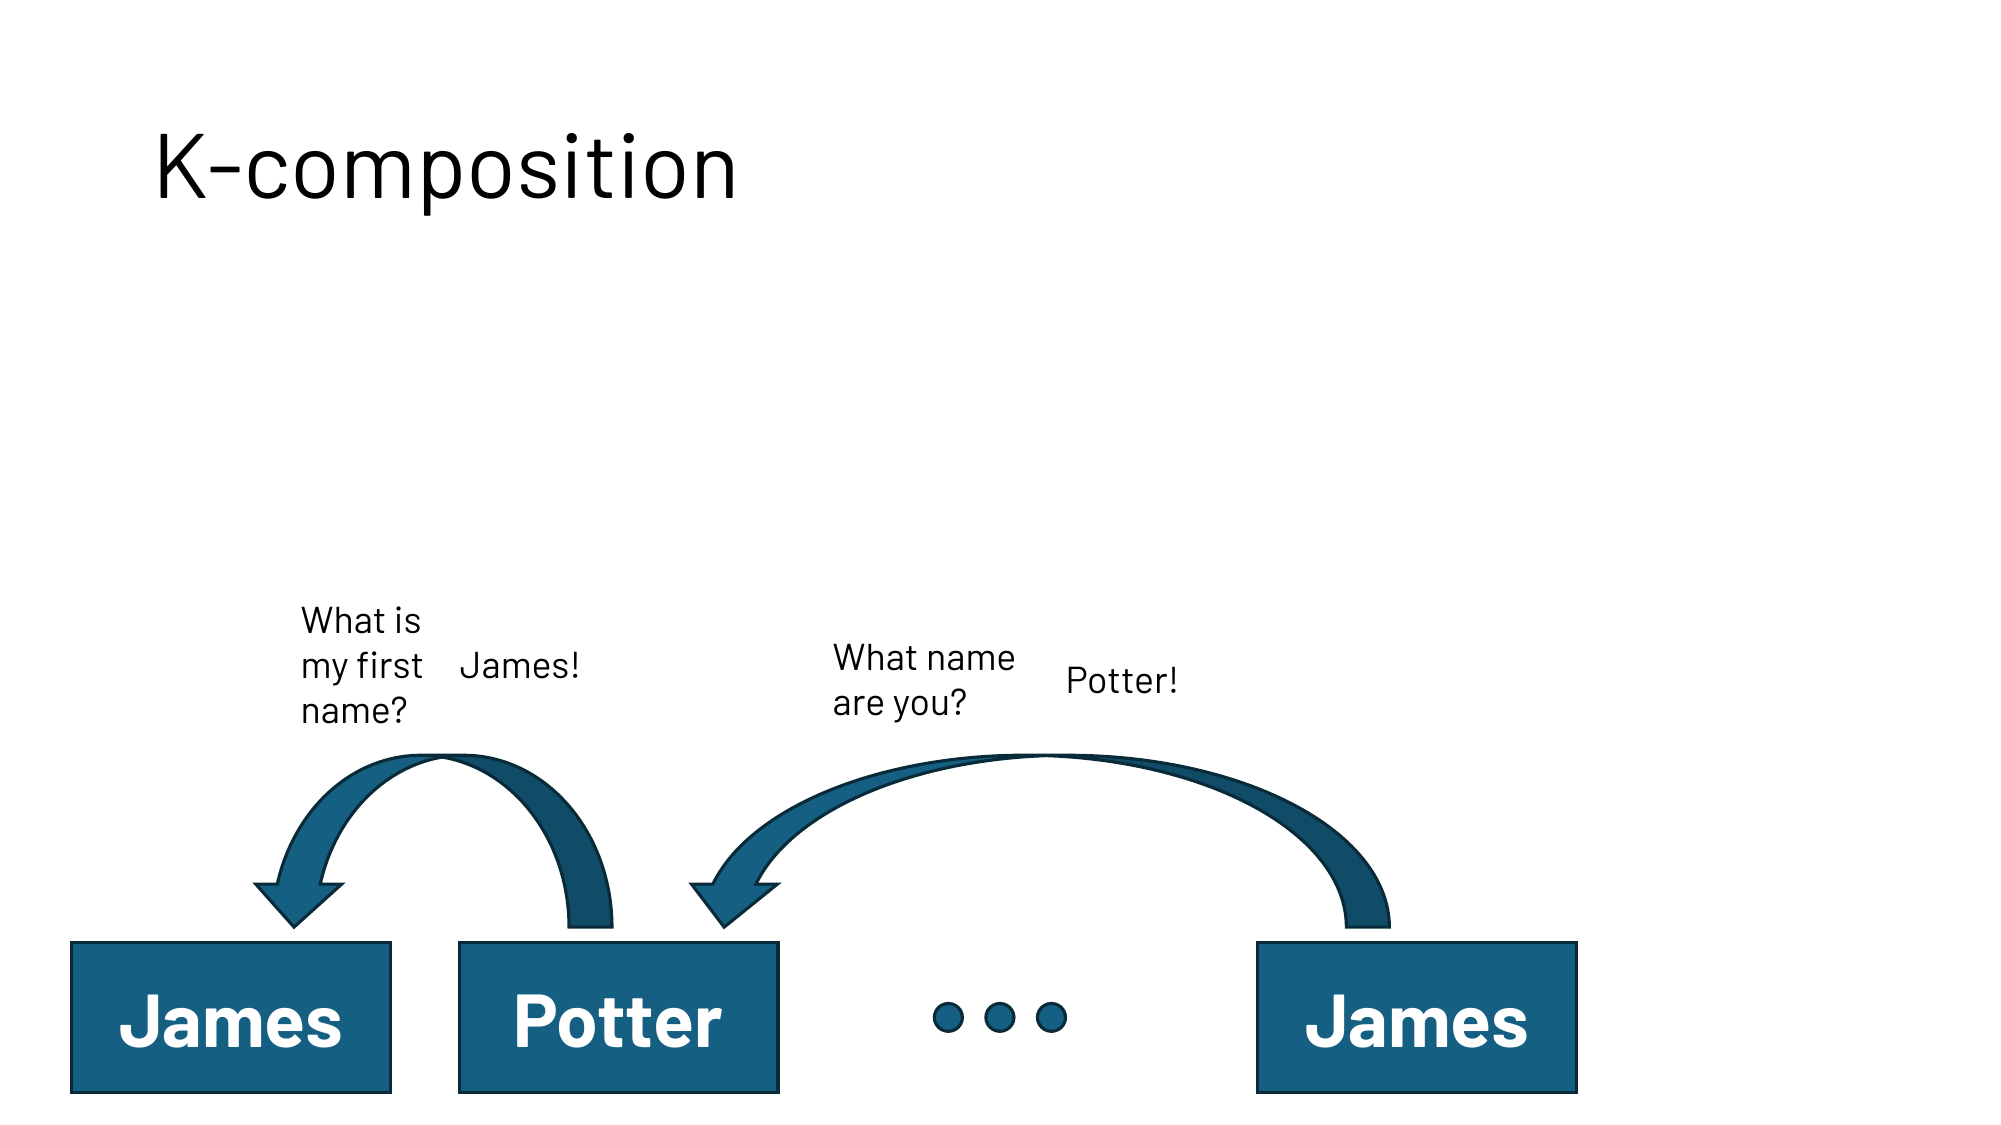

# K-composition

What is my first name?
What name are you?
James!
Potter!

James
Potter
James